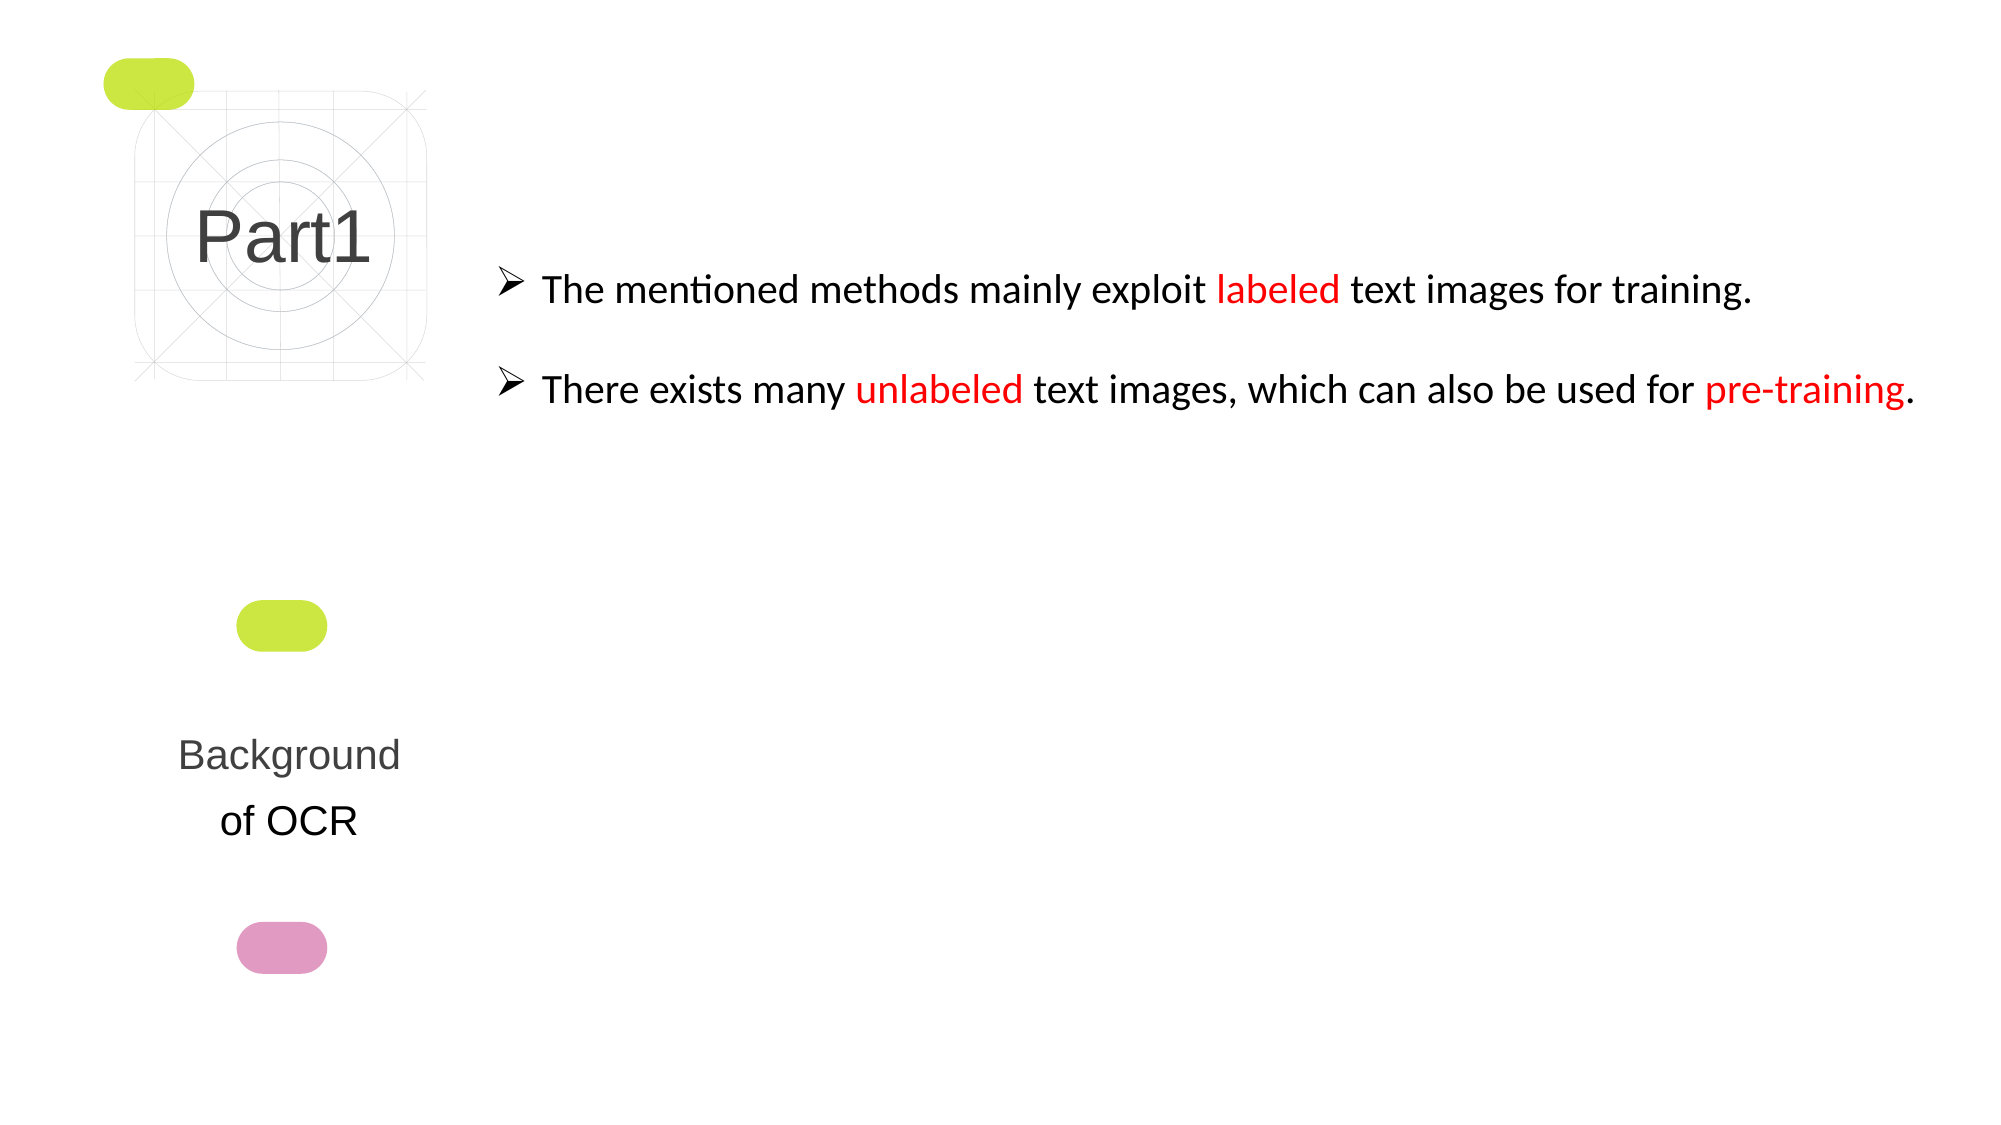

Part1
The mentioned methods mainly exploit labeled text images for training.

There exists many unlabeled text images, which can also be used for pre-training.

Background
of OCR